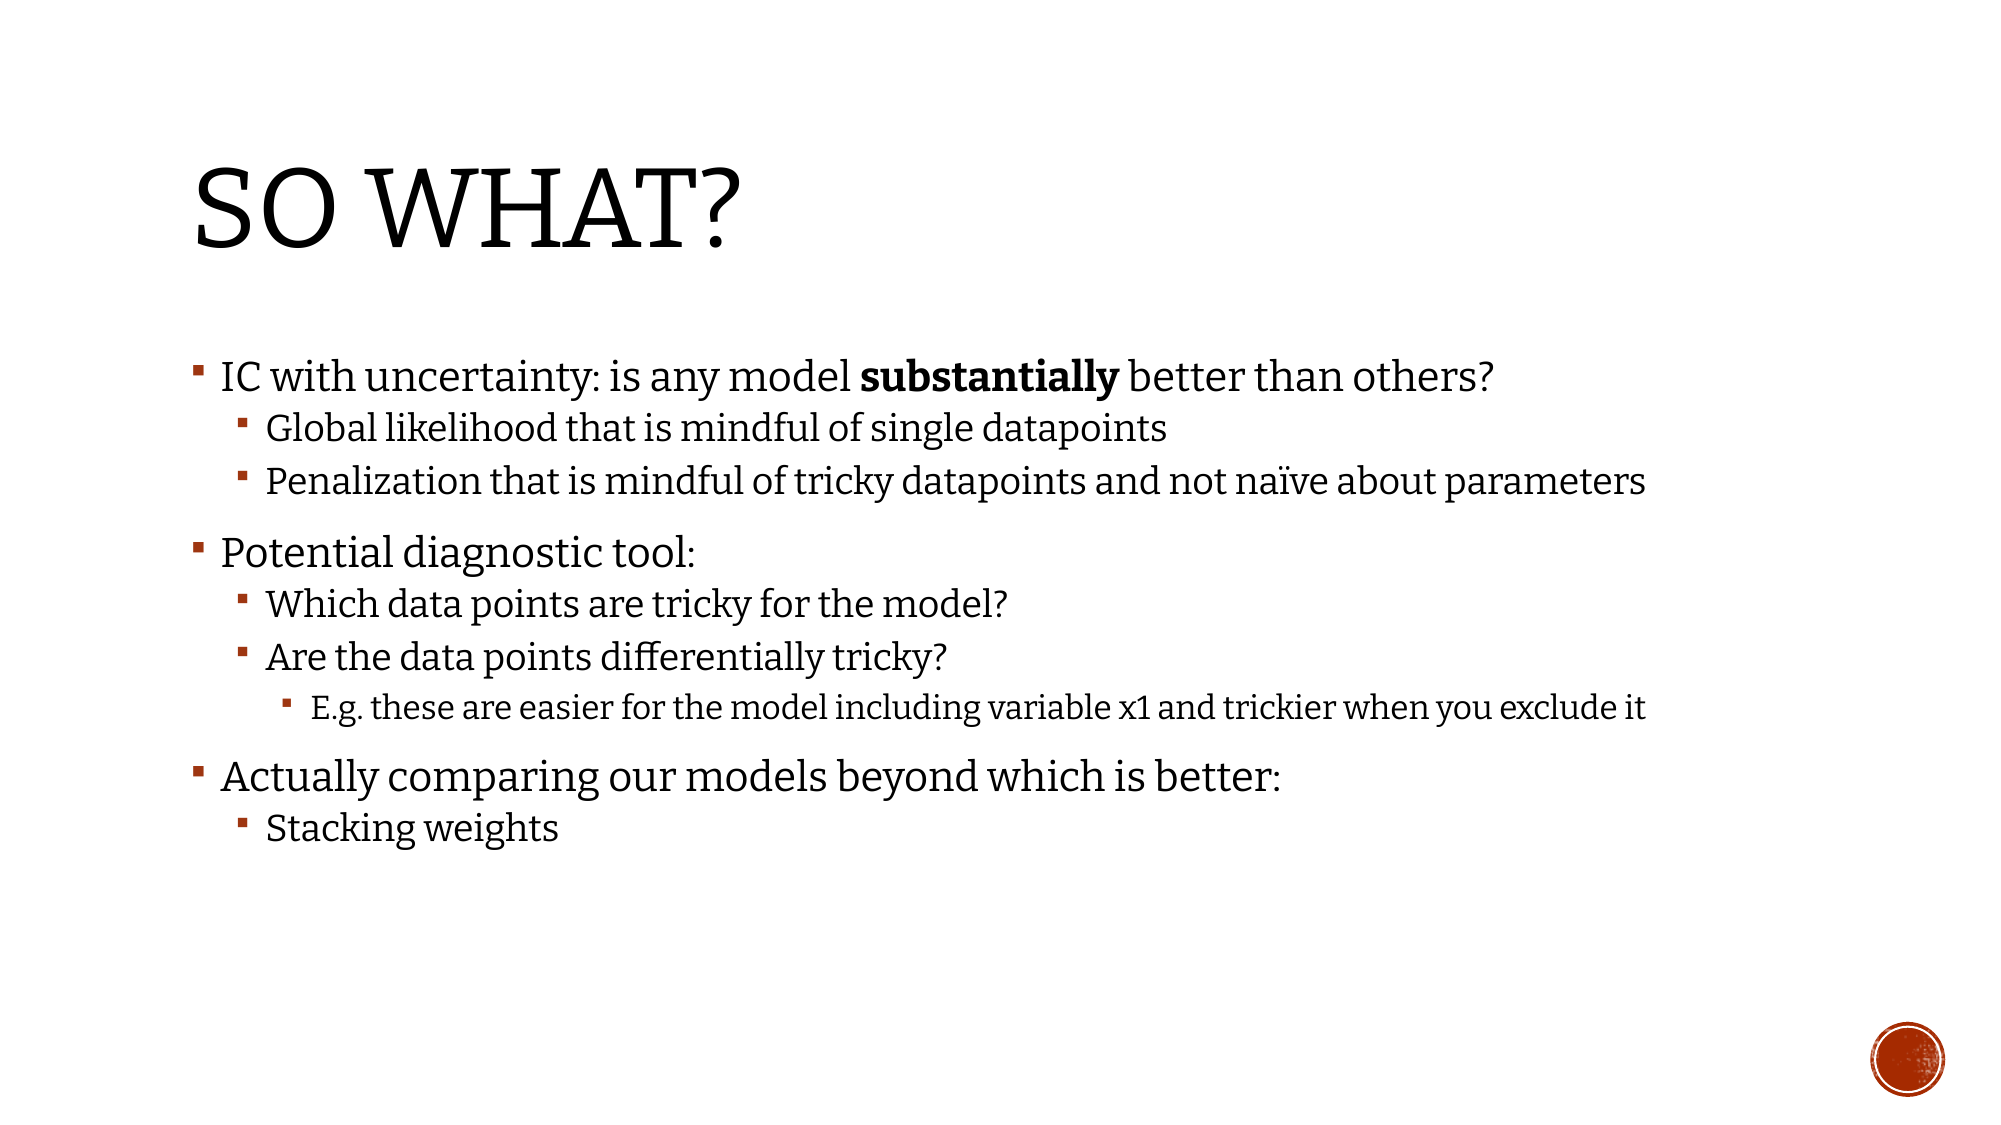

# So what?
IC with uncertainty: is any model substantially better than others?
Global likelihood that is mindful of single datapoints
Penalization that is mindful of tricky datapoints and not naïve about parameters
Potential diagnostic tool:
Which data points are tricky for the model?
Are the data points differentially tricky?
E.g. these are easier for the model including variable x1 and trickier when you exclude it
Actually comparing our models beyond which is better:
Stacking weights